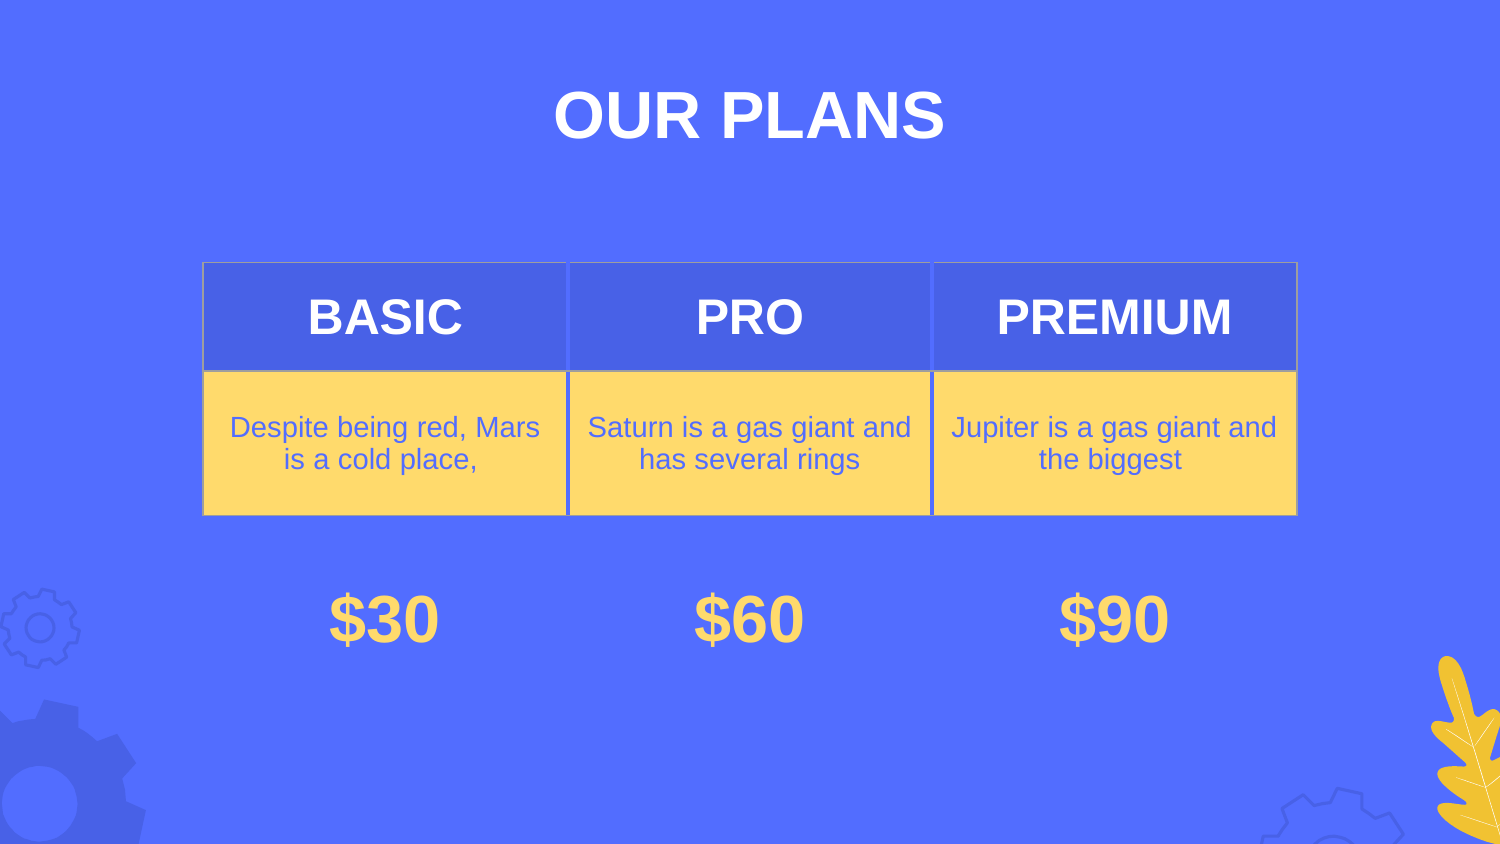

# OUR PLANS
| BASIC | PRO | PREMIUM |
| --- | --- | --- |
| Despite being red, Mars is a cold place, | Saturn is a gas giant and has several rings | Jupiter is a gas giant and the biggest |
$30
$60
$90